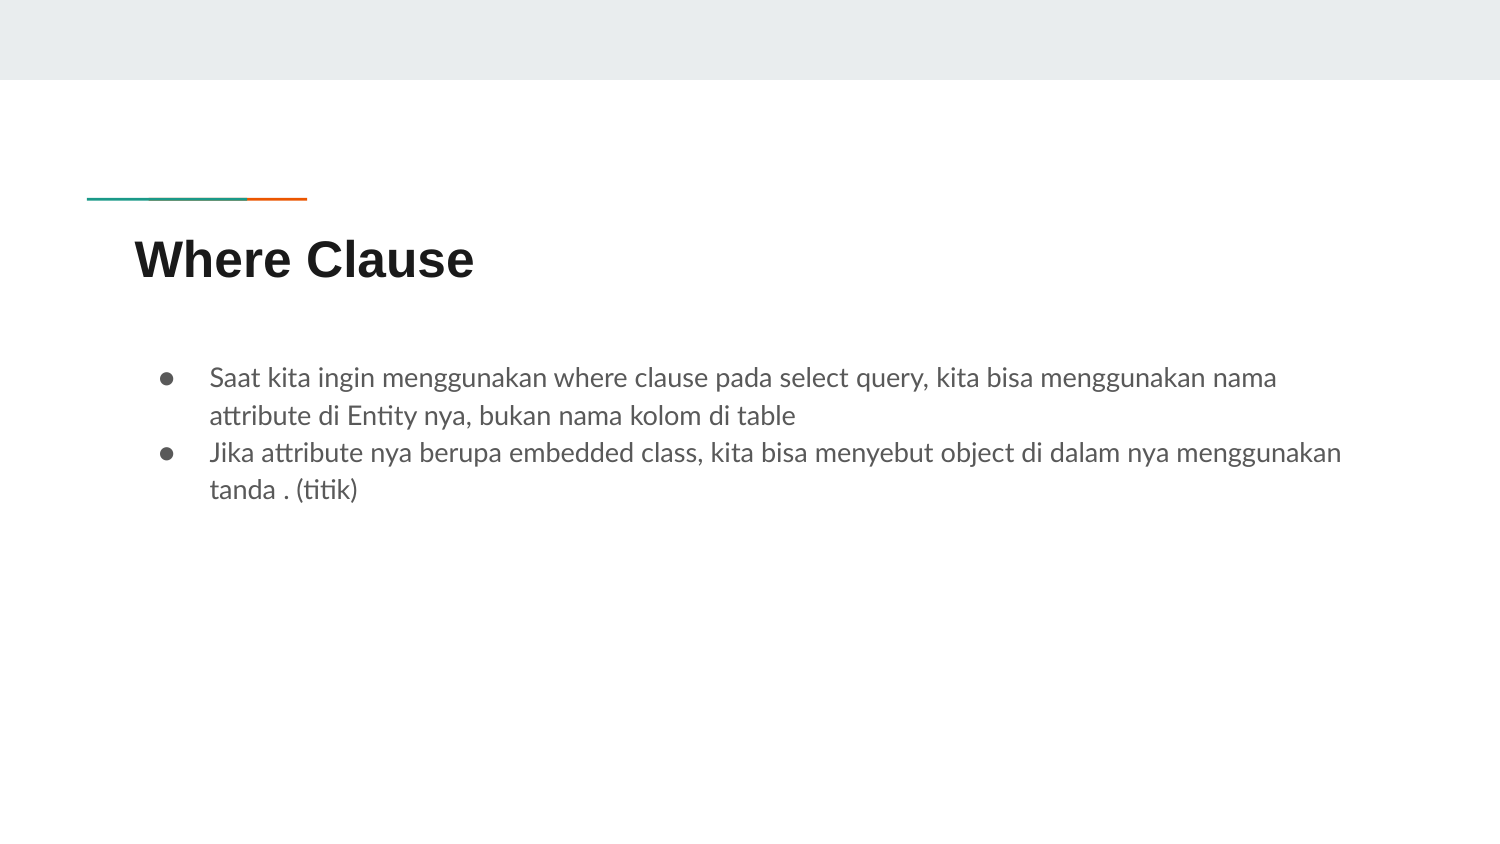

# Where Clause
Saat kita ingin menggunakan where clause pada select query, kita bisa menggunakan nama attribute di Entity nya, bukan nama kolom di table
Jika attribute nya berupa embedded class, kita bisa menyebut object di dalam nya menggunakan tanda . (titik)